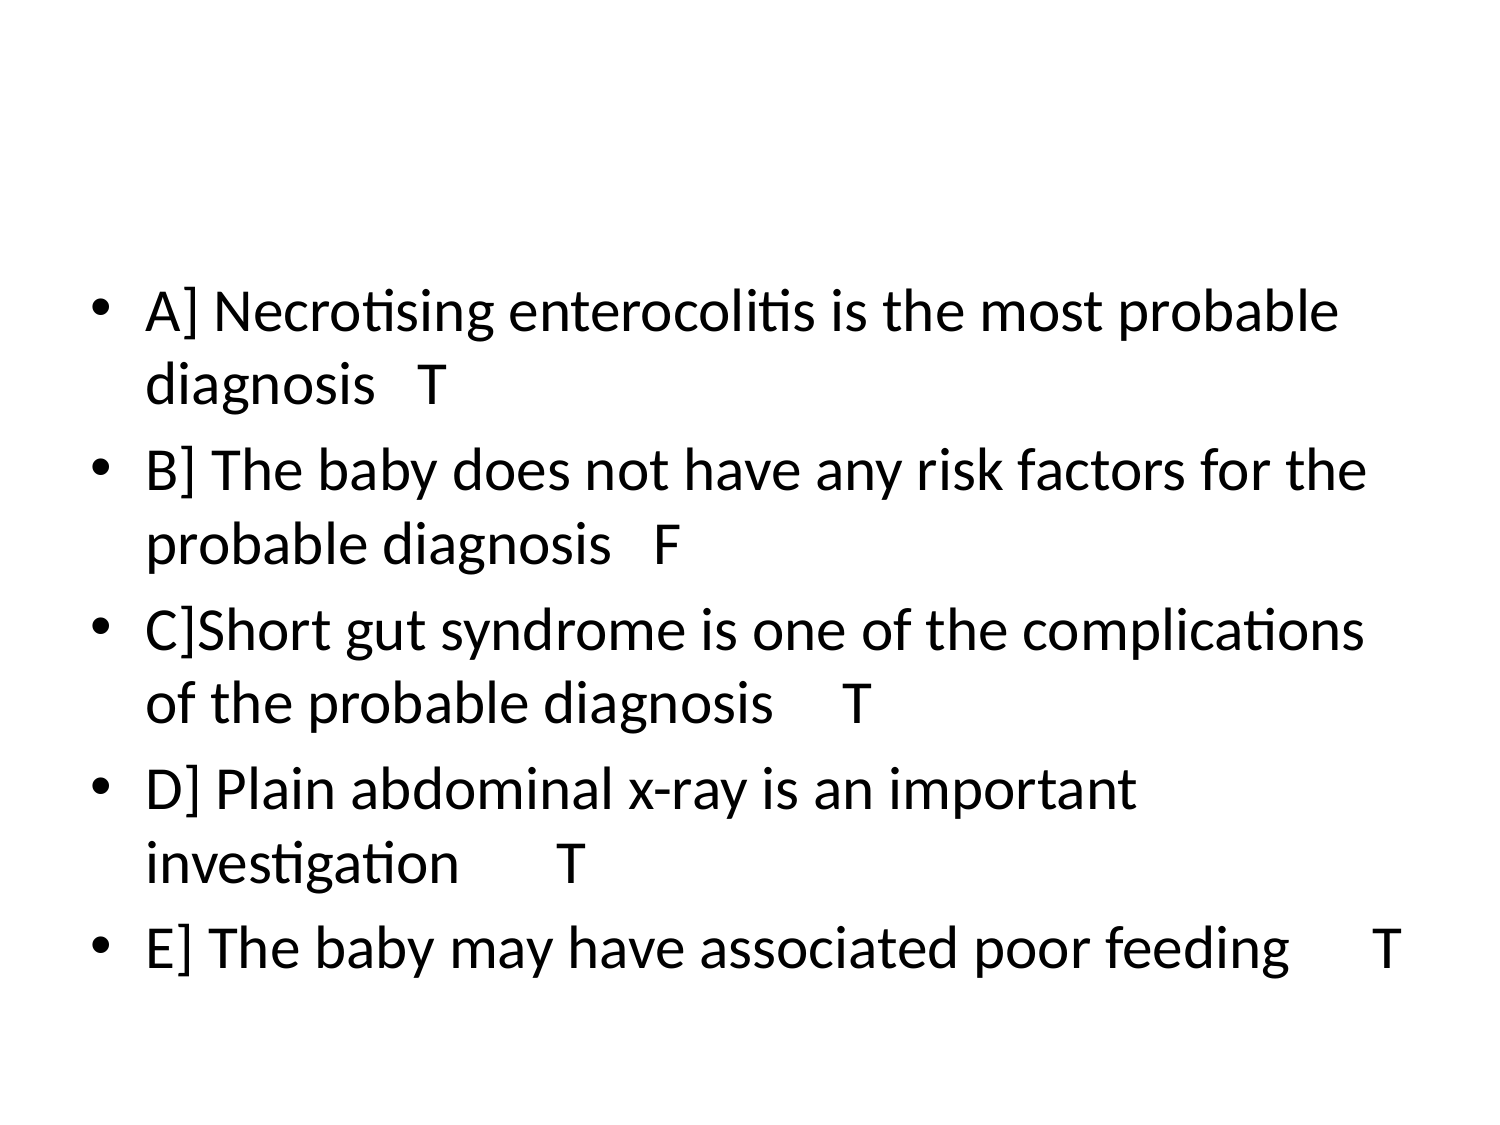

#
A] Necrotising enterocolitis is the most probable diagnosis   T
B] The baby does not have any risk factors for the probable diagnosis   F
C]Short gut syndrome is one of the complications of the probable diagnosis     T
D] Plain abdominal x-ray is an important investigation       T
E] The baby may have associated poor feeding      T